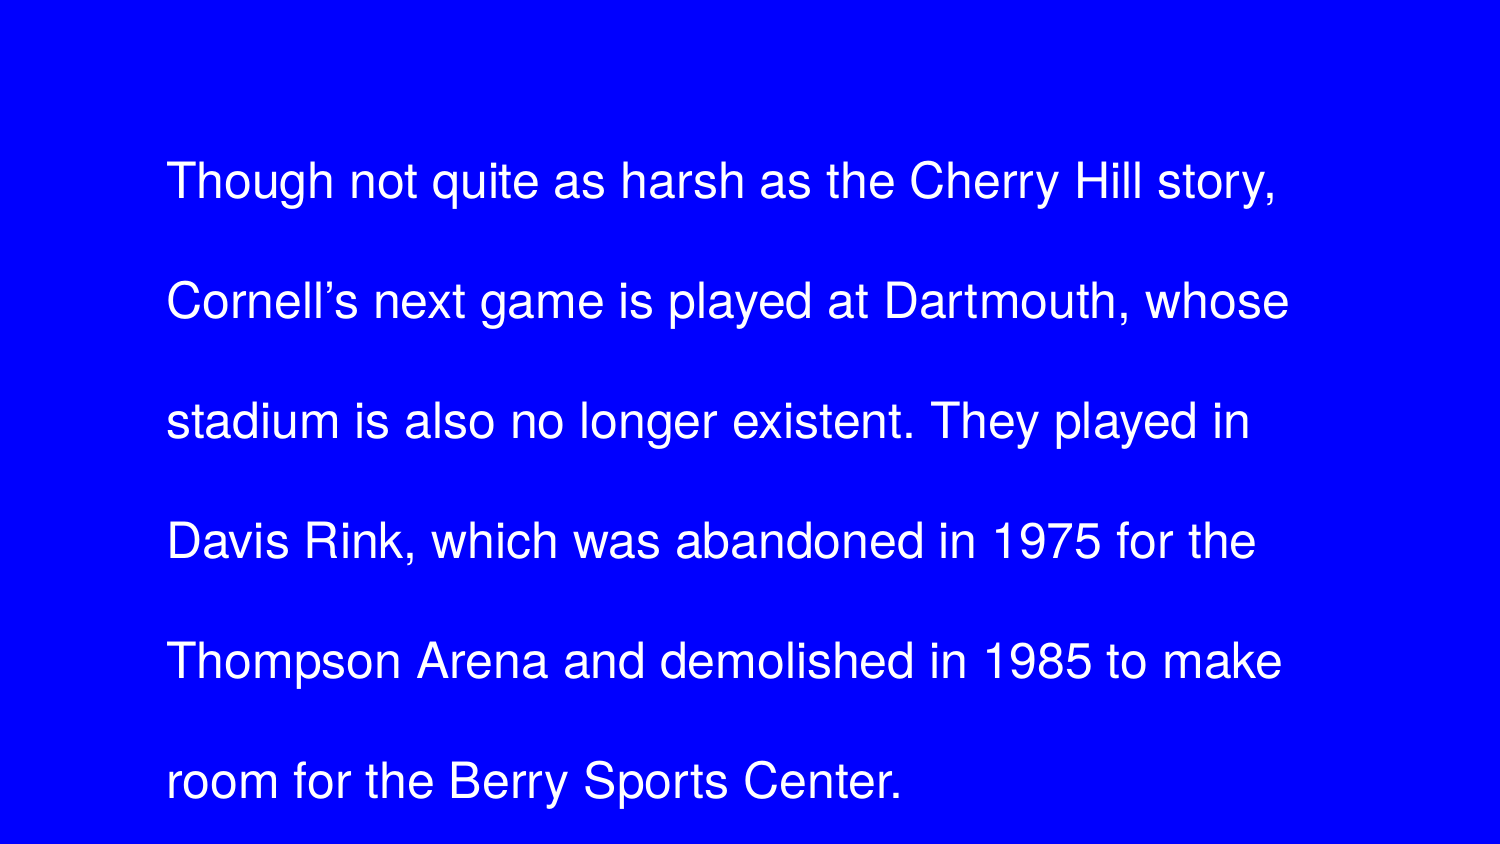

Though not quite as harsh as the Cherry Hill story, Cornell’s next game is played at Dartmouth, whose stadium is also no longer existent. They played in Davis Rink, which was abandoned in 1975 for the Thompson Arena and demolished in 1985 to make room for the Berry Sports Center.